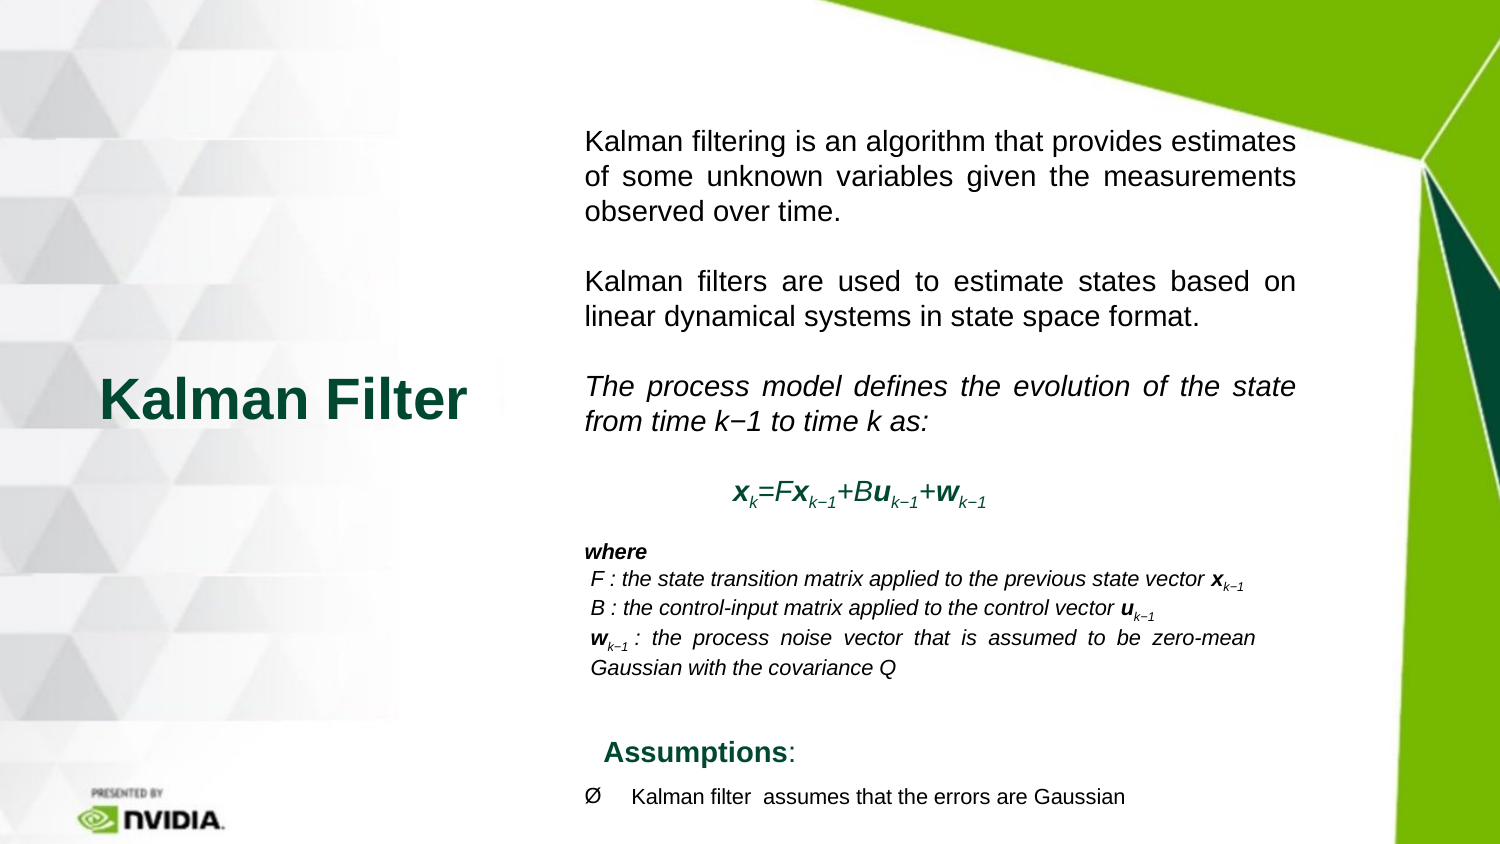

Kalman filtering is an algorithm that provides estimates of some unknown variables given the measurements observed over time.

Kalman filters are used to estimate states based on linear dynamical systems in state space format.

The process model defines the evolution of the state from time k−1 to time k as:

                  xk=Fxk−1+Buk−1+wk−1

where
 F : the state transition matrix applied to the previous state vector xk−1
 B : the control-input matrix applied to the control vector uk−1
 wk−1 : the process noise vector that is assumed to be zero-mean       Gaussian with the covariance Q

Assumptions:
Kalman filter  assumes that the errors are Gaussian
Kalman Filter